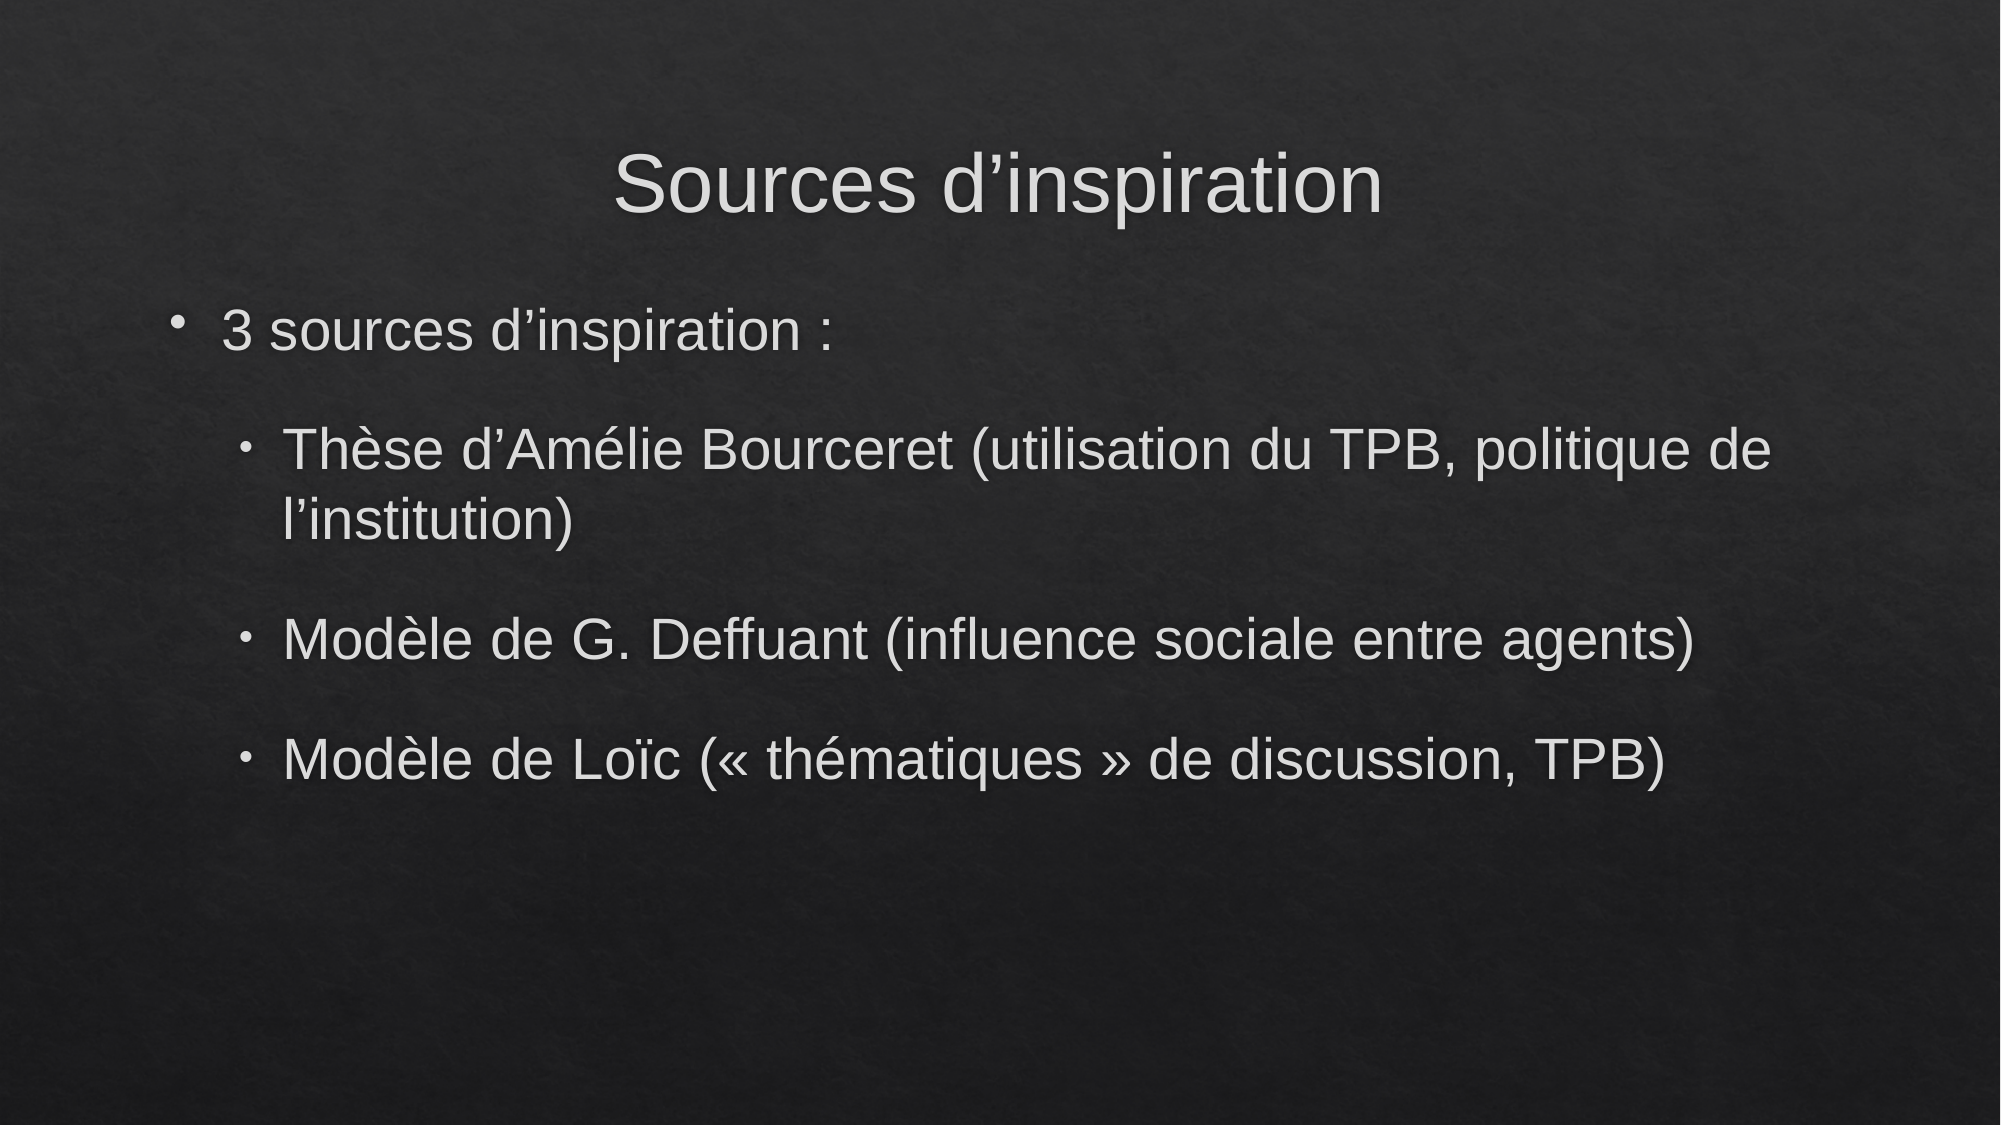

# Sources d’inspiration
3 sources d’inspiration :
Thèse d’Amélie Bourceret (utilisation du TPB, politique de l’institution)
Modèle de G. Deffuant (influence sociale entre agents)
Modèle de Loïc (« thématiques » de discussion, TPB)